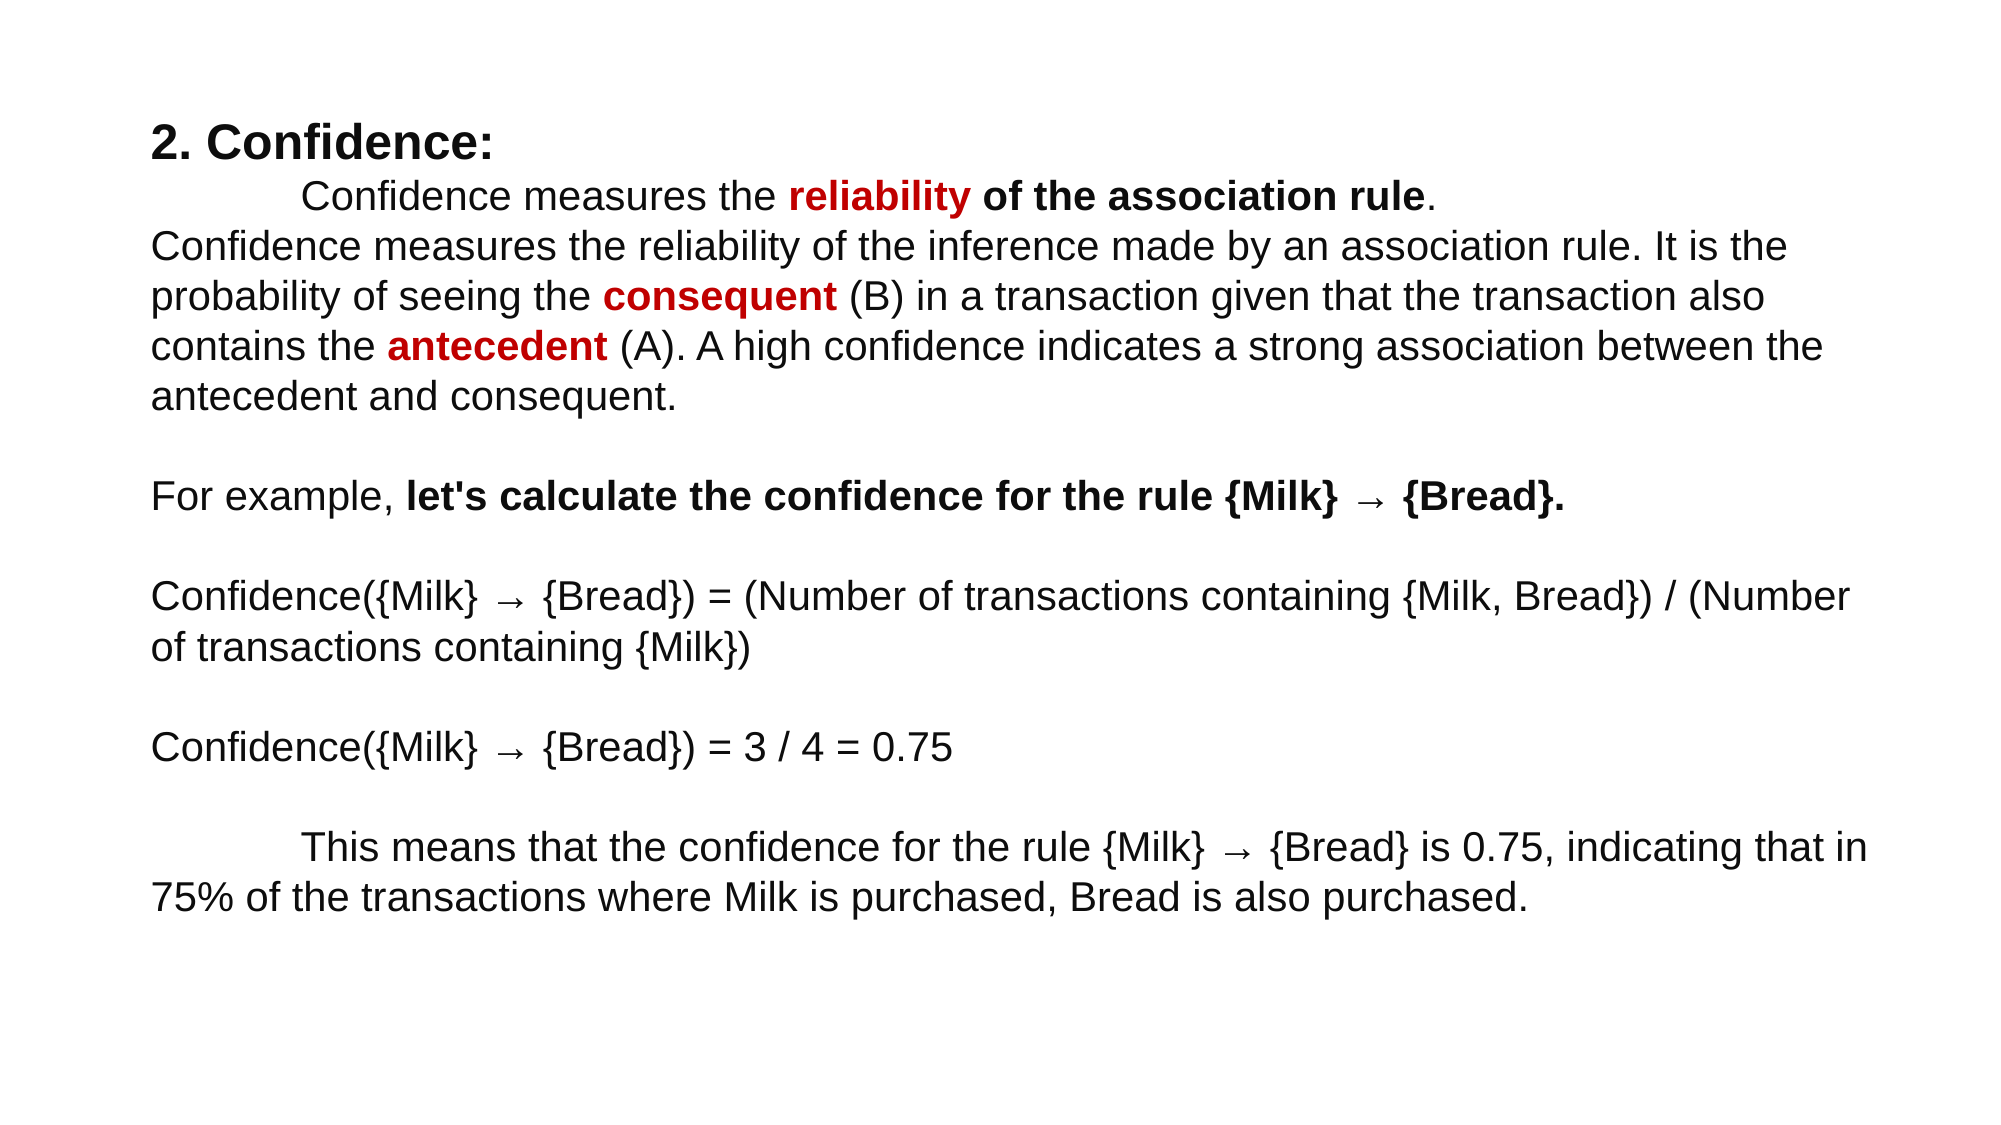

2. Confidence:
	Confidence measures the reliability of the association rule.
Confidence measures the reliability of the inference made by an association rule. It is the probability of seeing the consequent (B) in a transaction given that the transaction also contains the antecedent (A). A high confidence indicates a strong association between the antecedent and consequent.

For example, let's calculate the confidence for the rule {Milk} → {Bread}.

Confidence({Milk} → {Bread}) = (Number of transactions containing {Milk, Bread}) / (Number of transactions containing {Milk})

Confidence({Milk} → {Bread}) = 3 / 4 = 0.75

	This means that the confidence for the rule {Milk} → {Bread} is 0.75, indicating that in 75% of the transactions where Milk is purchased, Bread is also purchased.